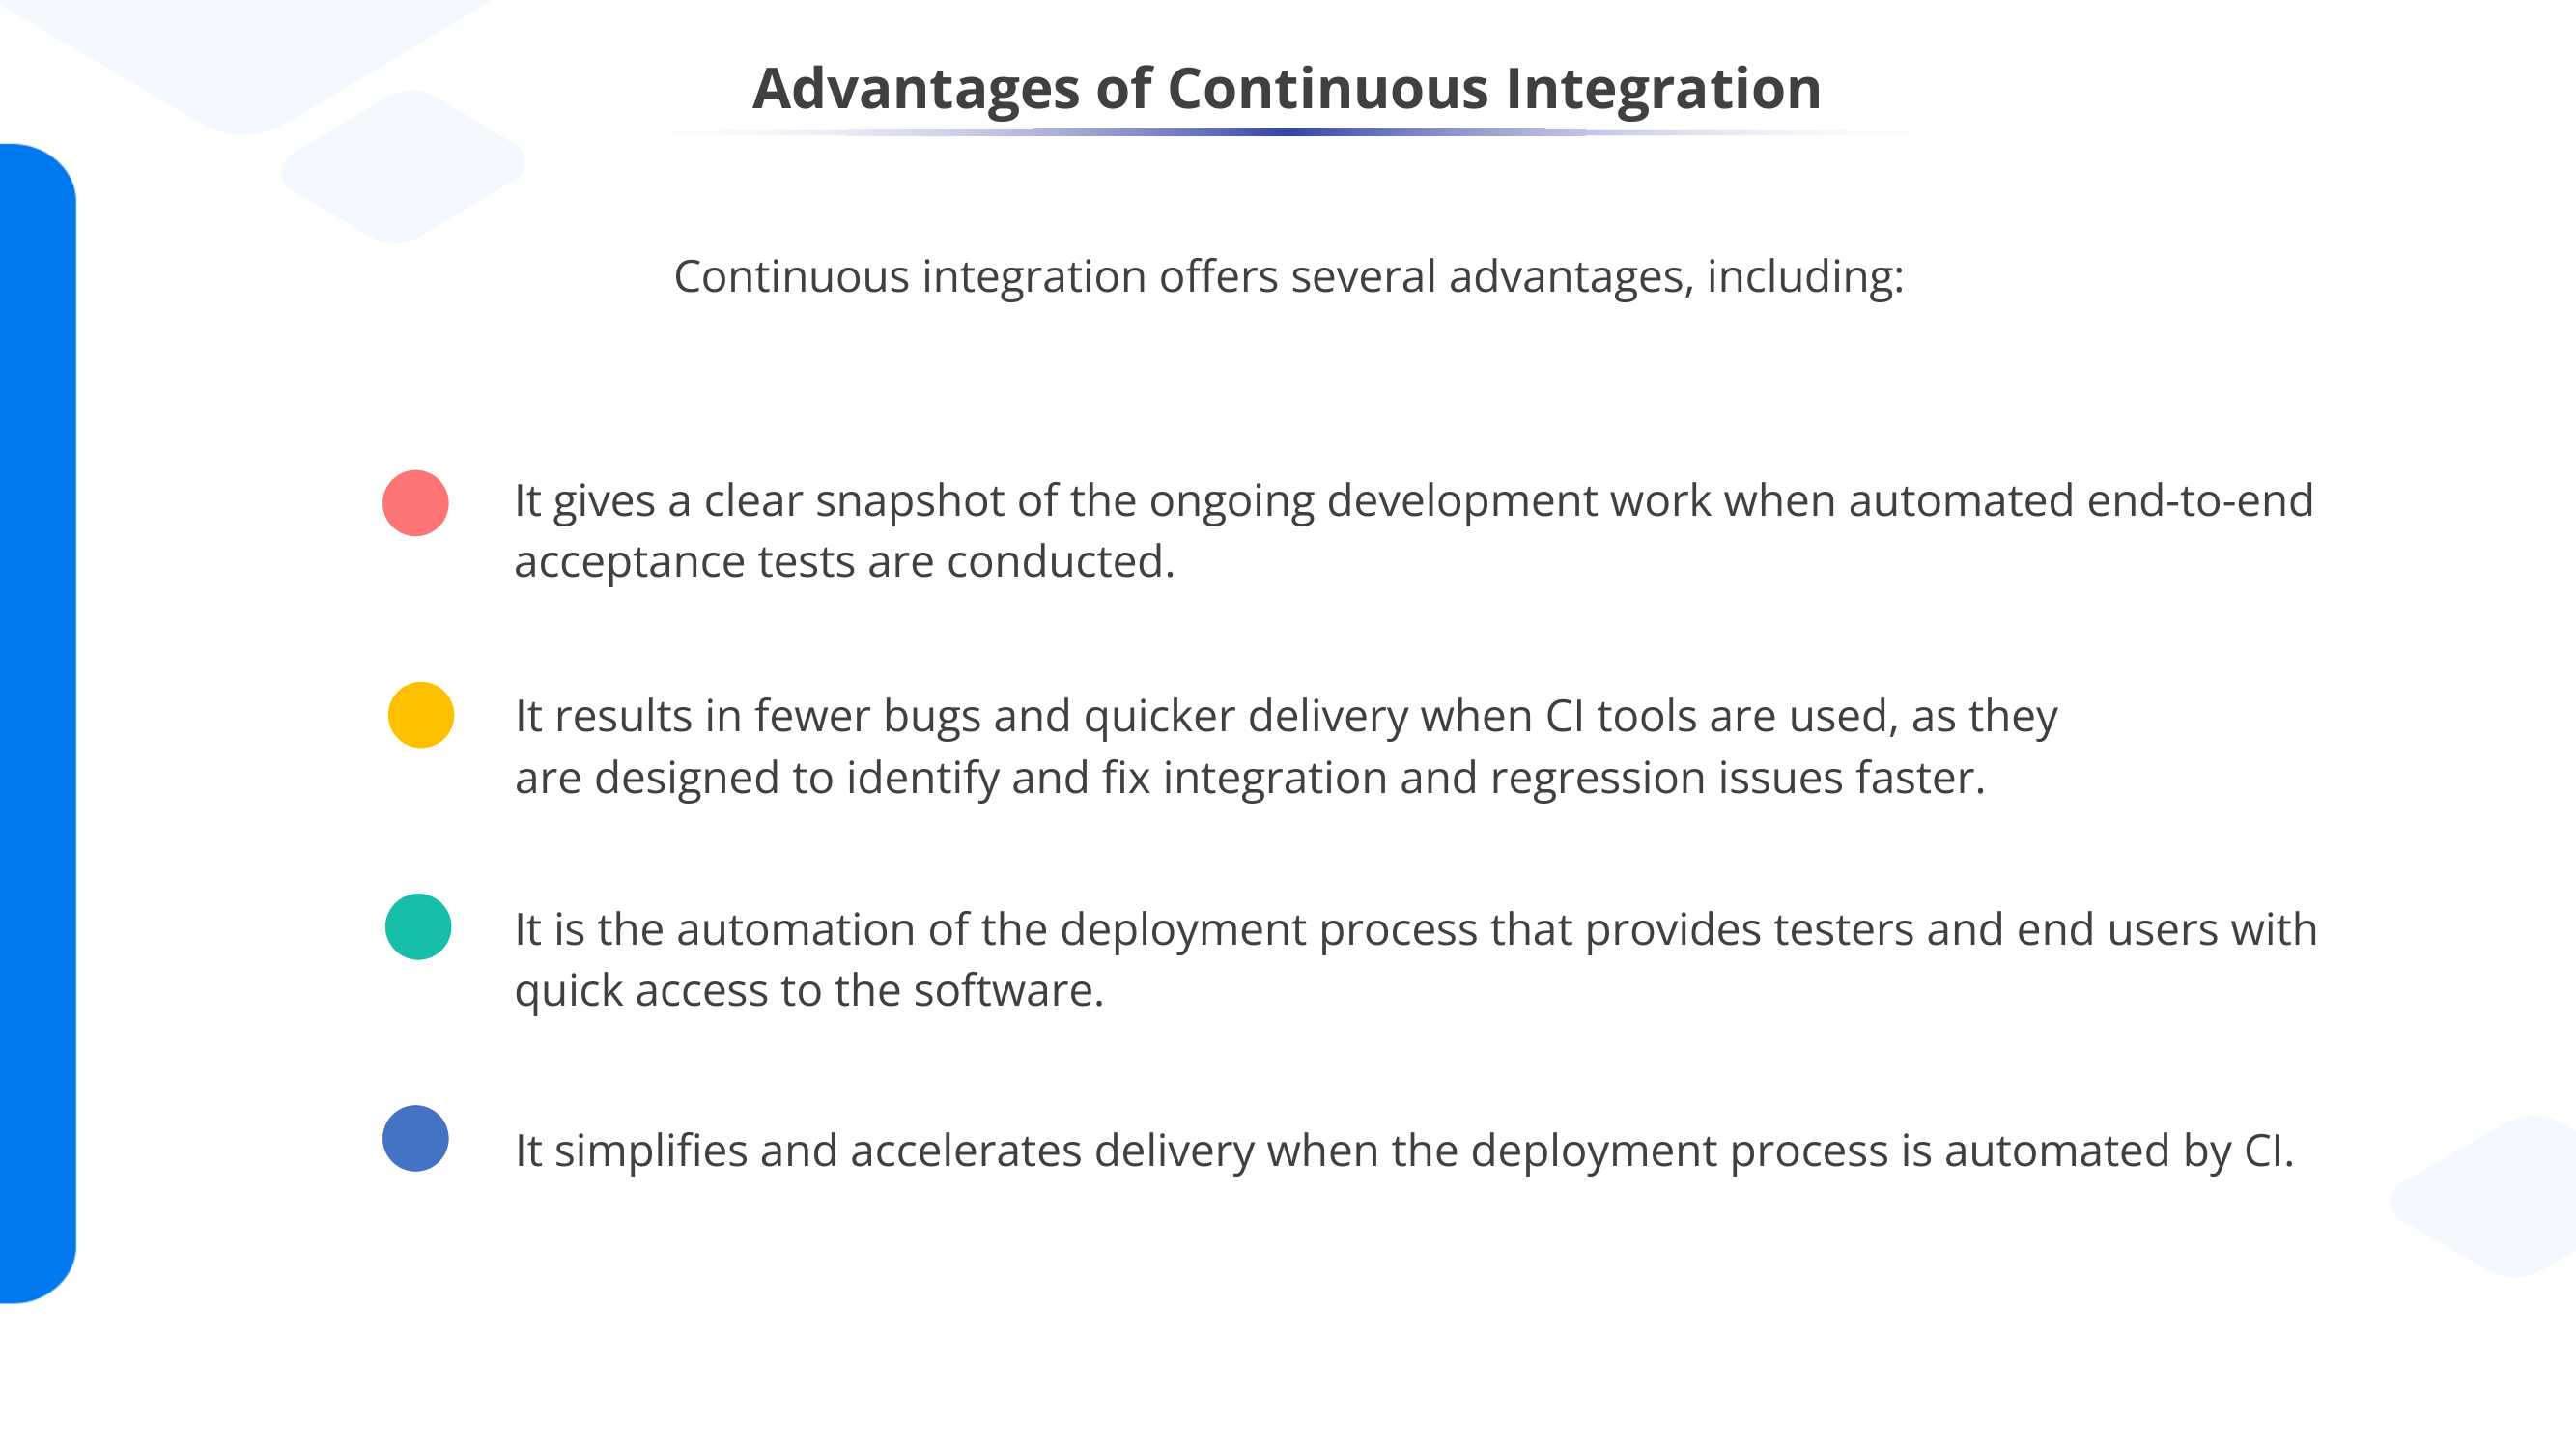

# Advantages of Continuous Integration

Continuous integration offers several advantages, including:
It gives a clear snapshot of the ongoing development work when automated end-to-end acceptance tests are conducted.

It results in fewer bugs and quicker delivery when CI tools are used, as they are designed to identify and fix integration and regression issues faster.

It is the automation of the deployment process that provides testers and end users with quick access to the software.

It simplifies and accelerates delivery when the deployment process is automated by CI.